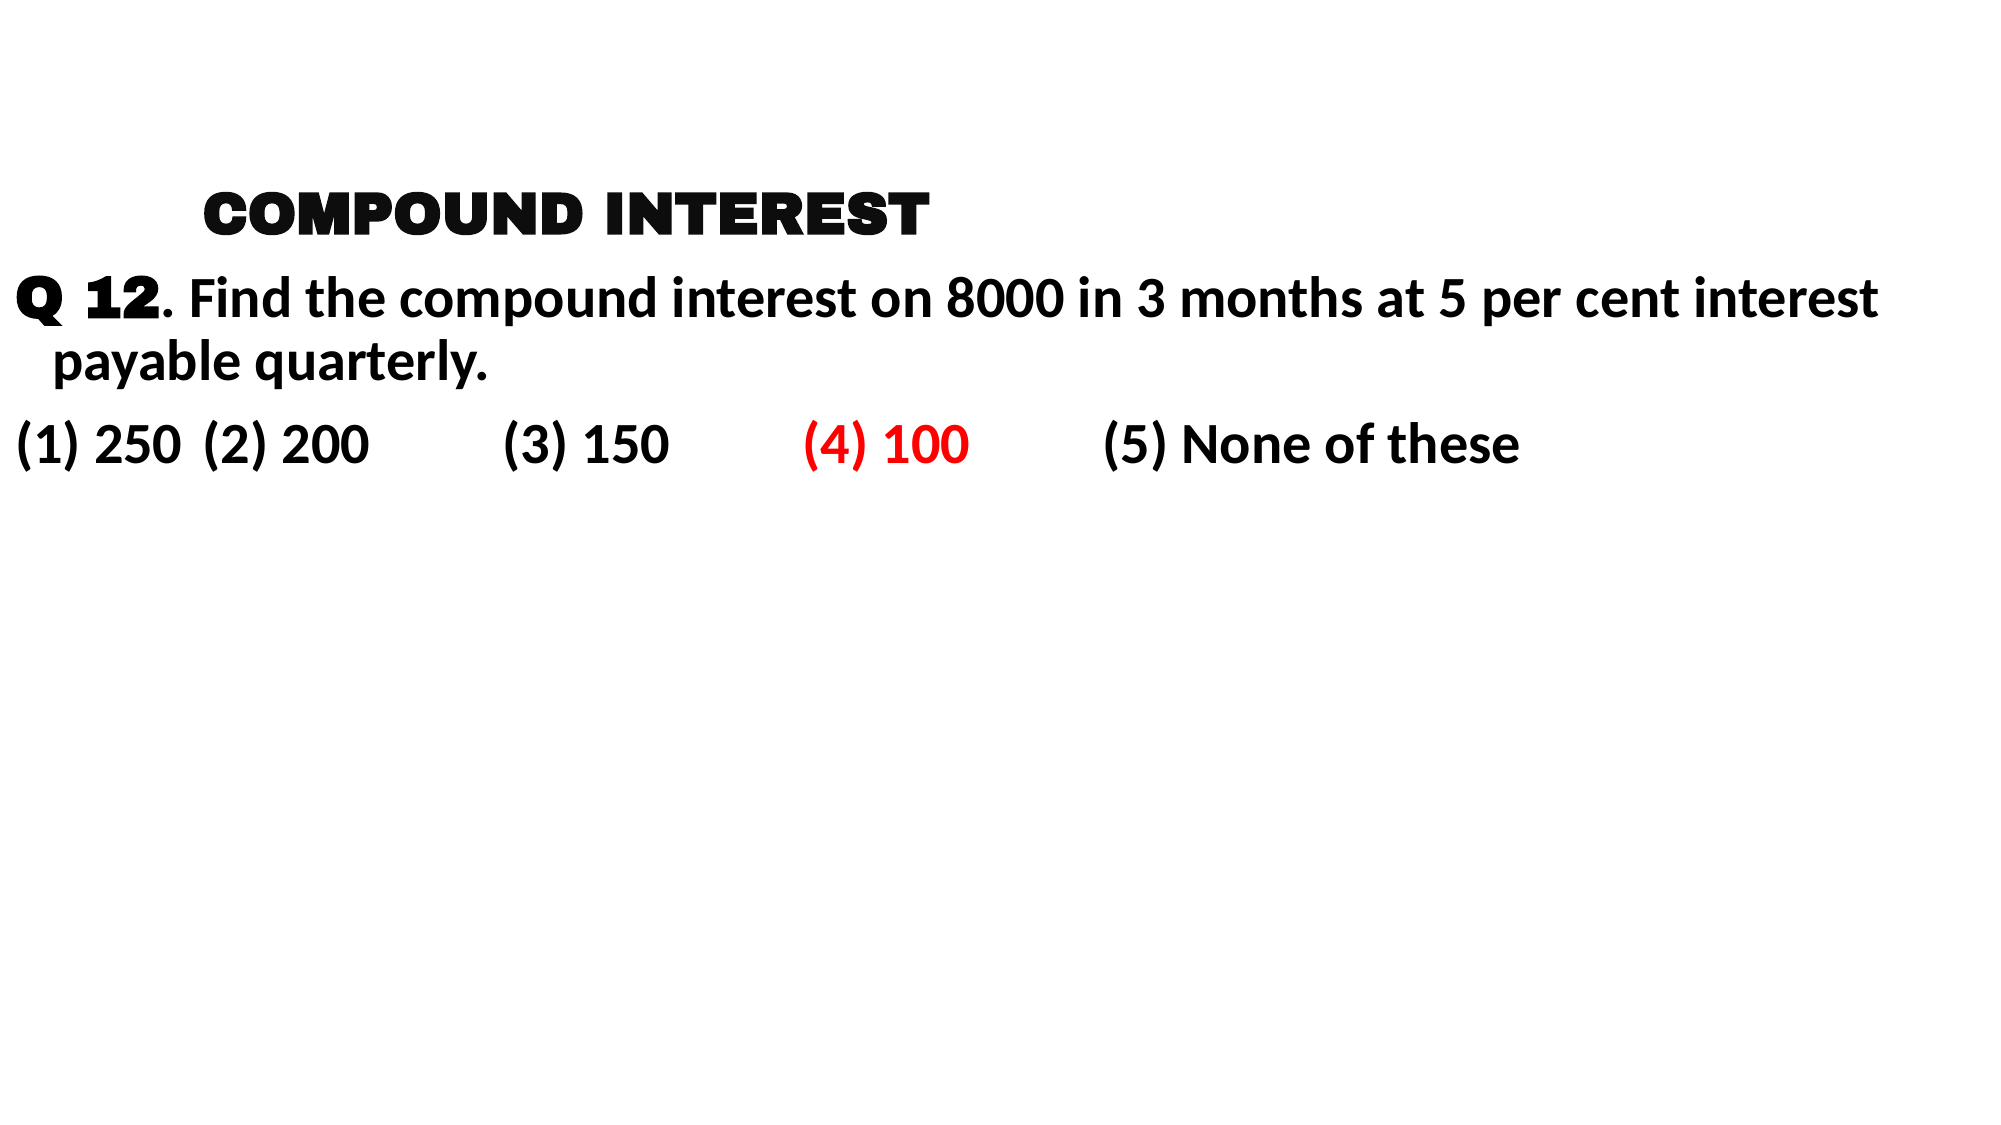

COMPOUND INTEREST
Q 12. Find the compound interest on 8000 in 3 months at 5 per cent interest payable quarterly.
(1) 250 	(2) 200 	(3) 150 	(4) 100 	(5) None of these